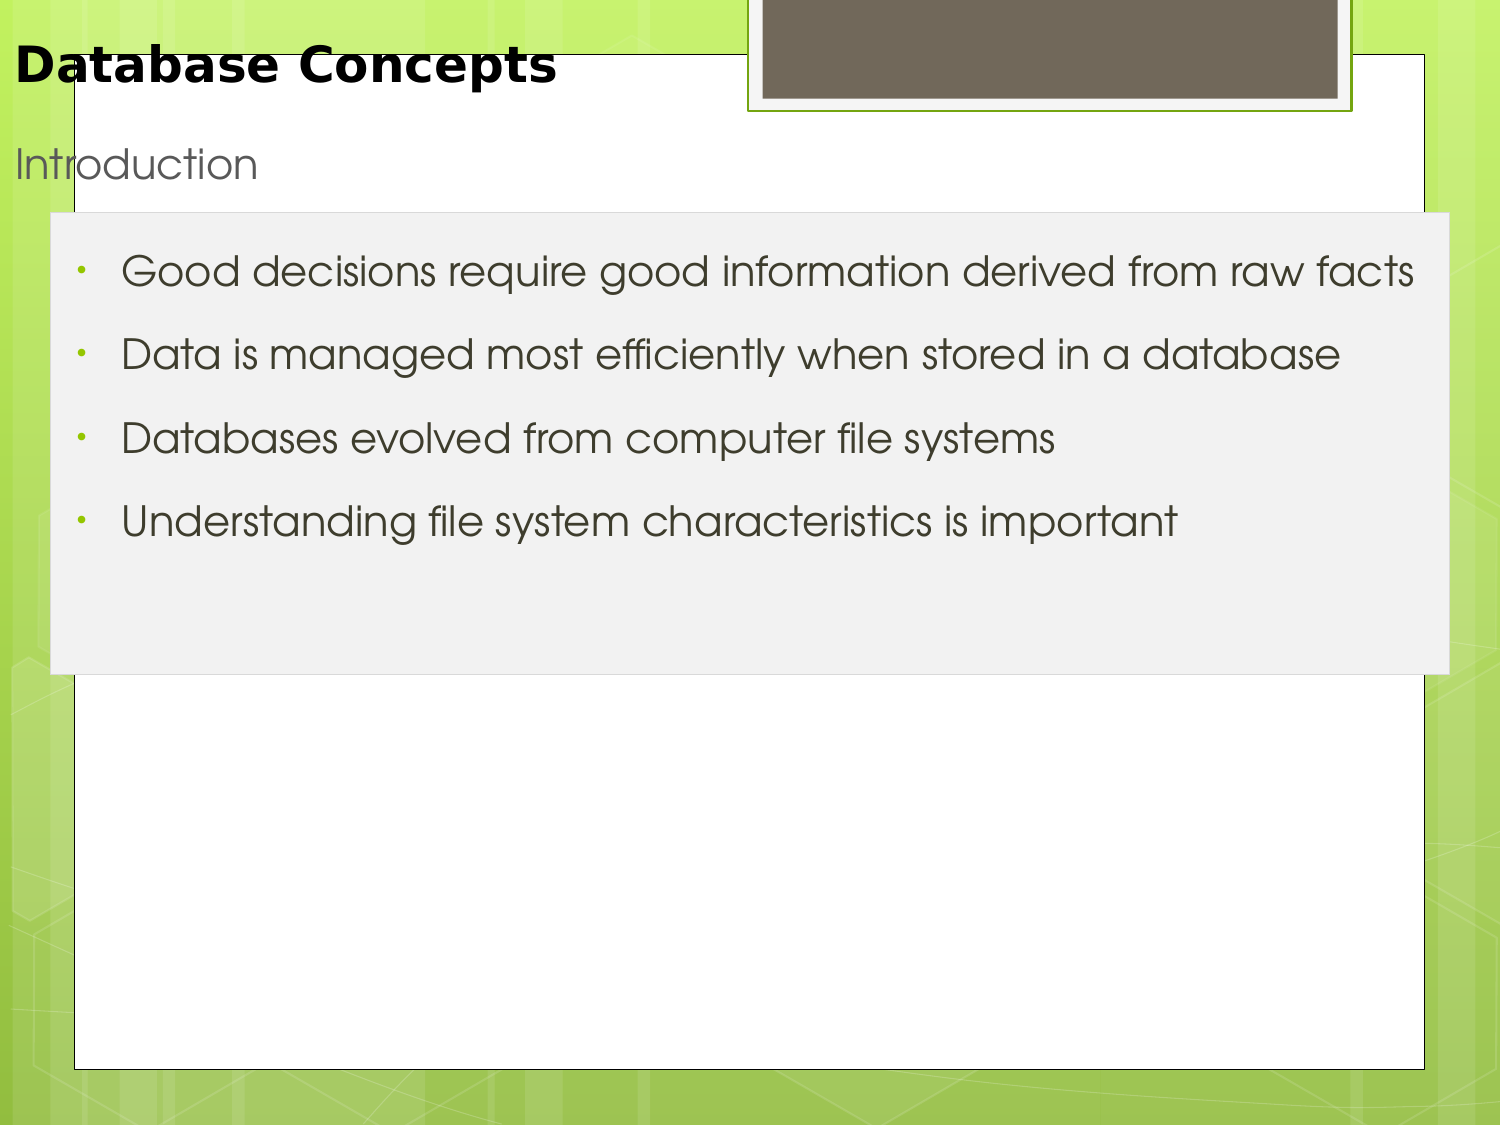

Database Concepts

# Introduction

Good decisions require good information derived from raw facts
Data is managed most efficiently when stored in a database
Databases evolved from computer file systems
Understanding file system characteristics is important